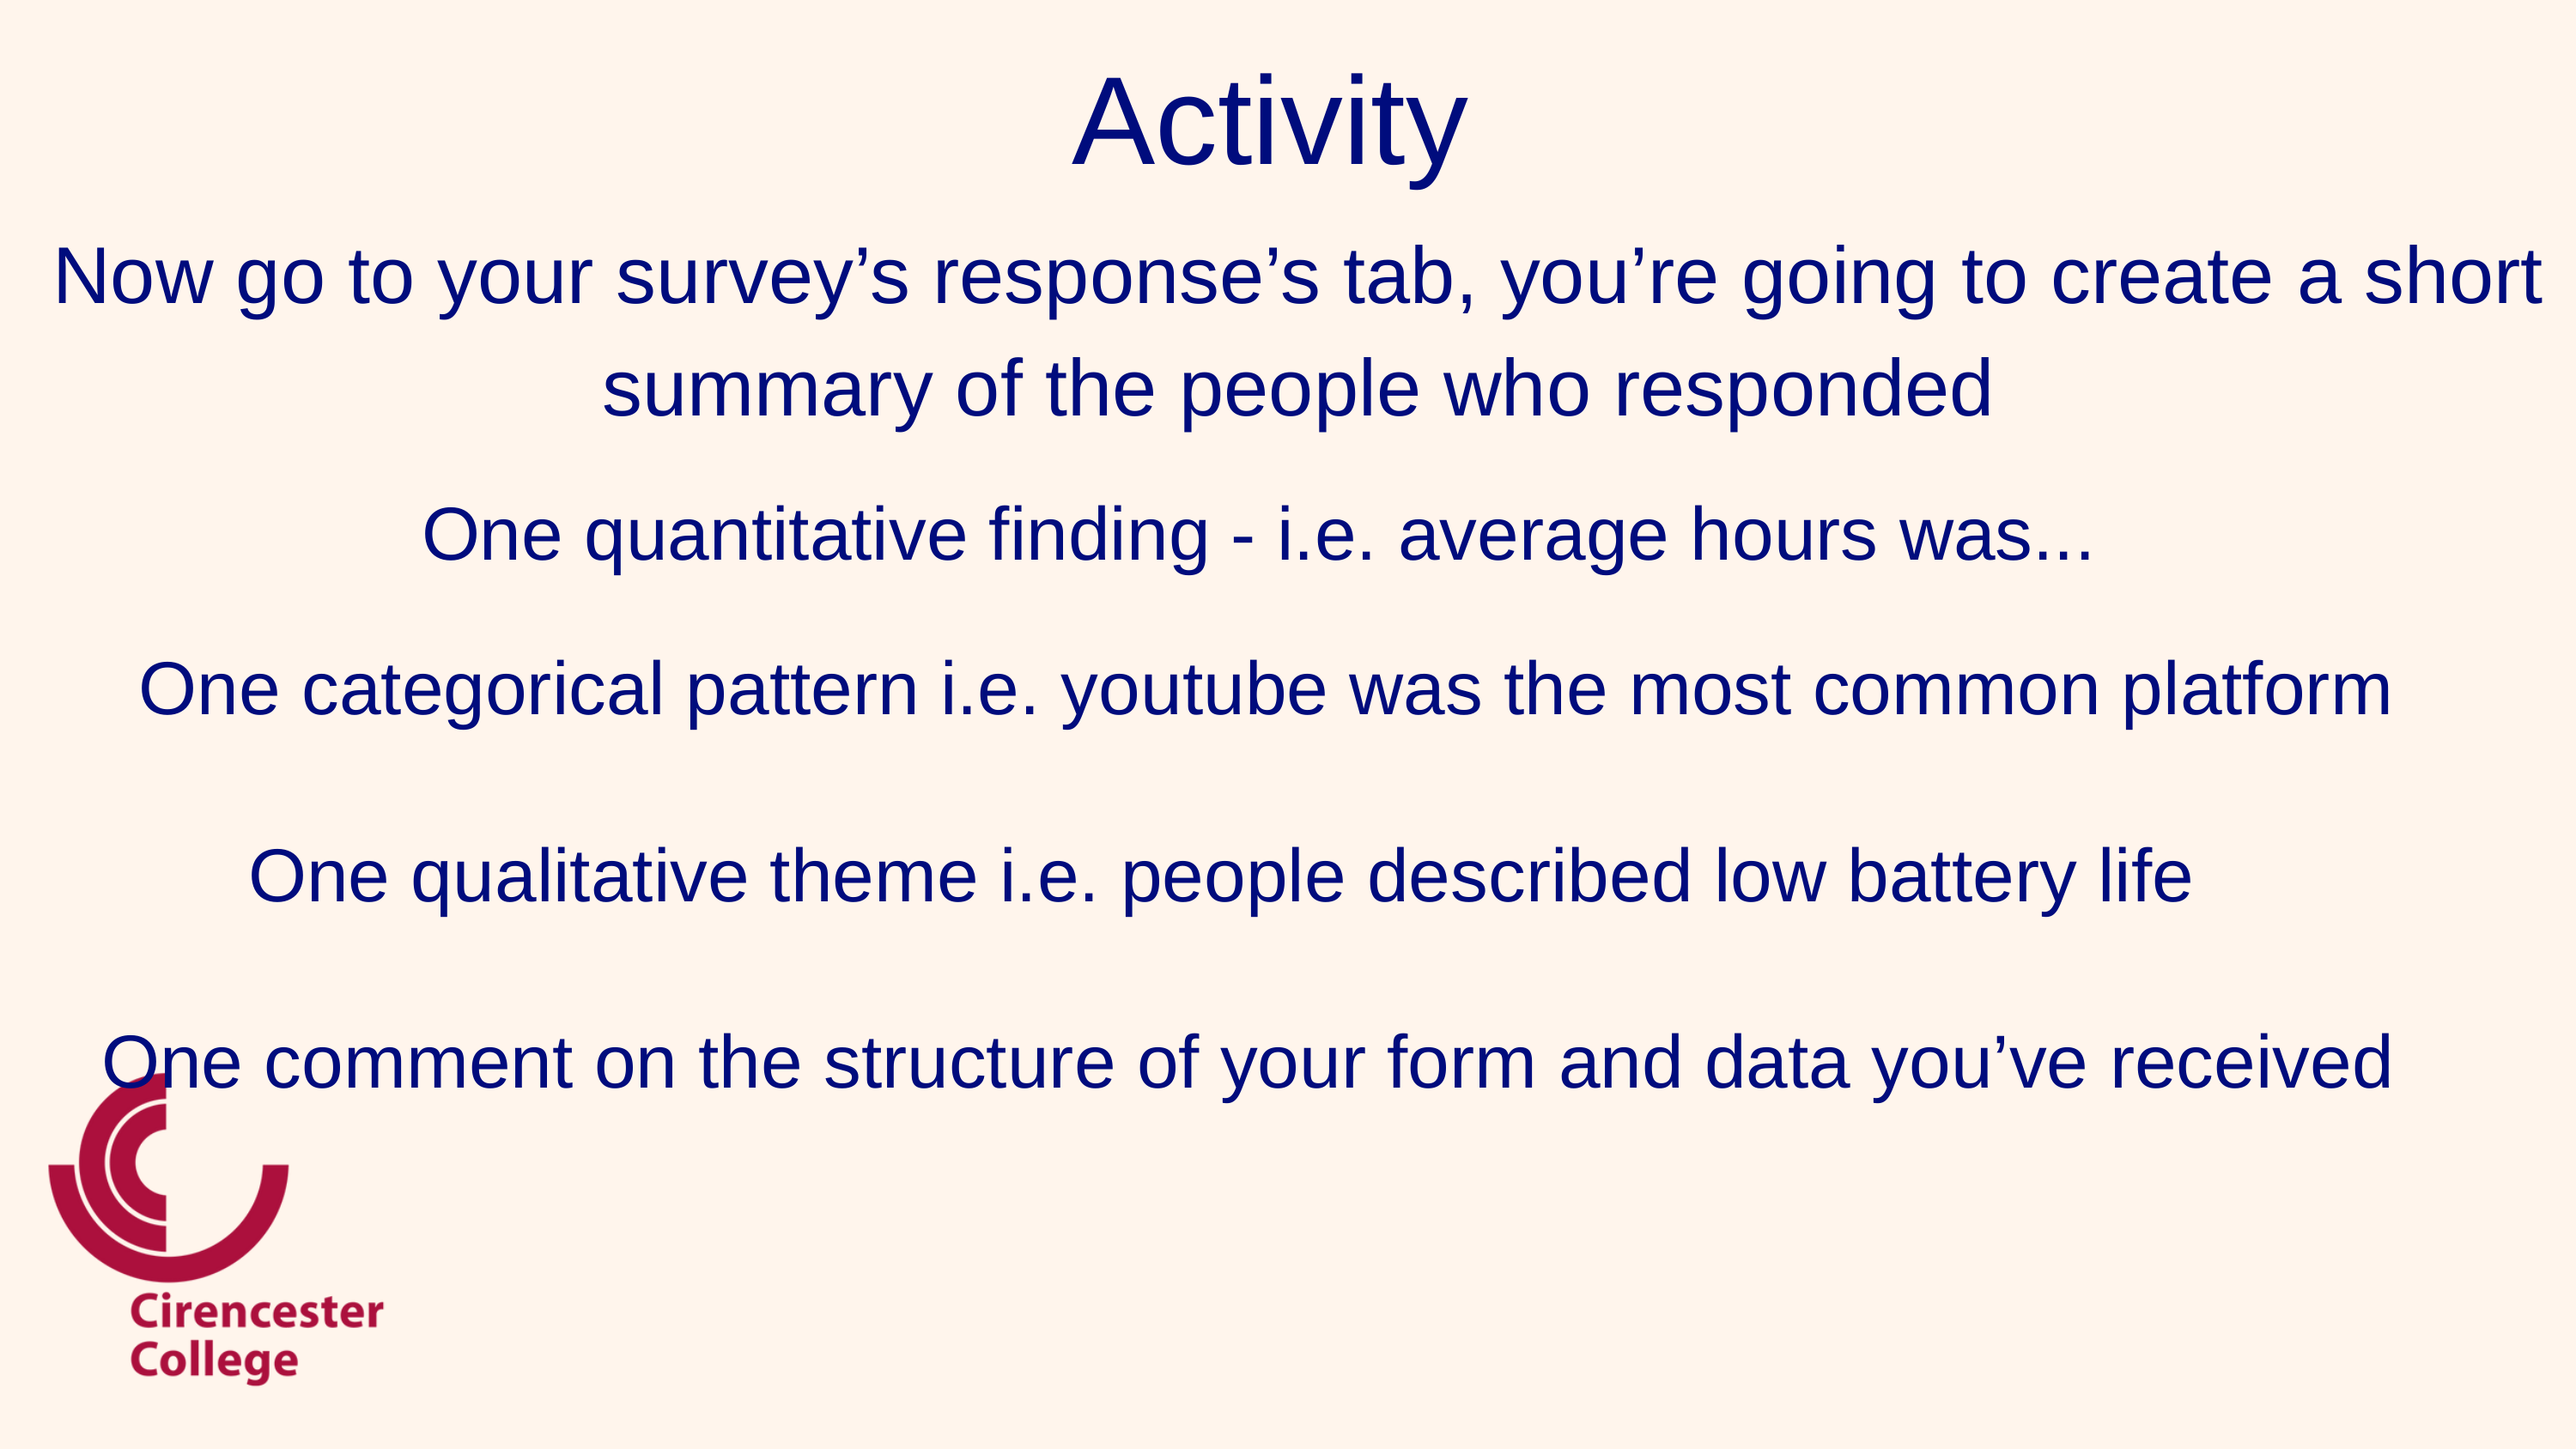

Activity
Now go to your survey’s response’s tab, you’re going to create a short summary of the people who responded
One quantitative finding - i.e. average hours was...
One categorical pattern i.e. youtube was the most common platform
One qualitative theme i.e. people described low battery life
One comment on the structure of your form and data you’ve received